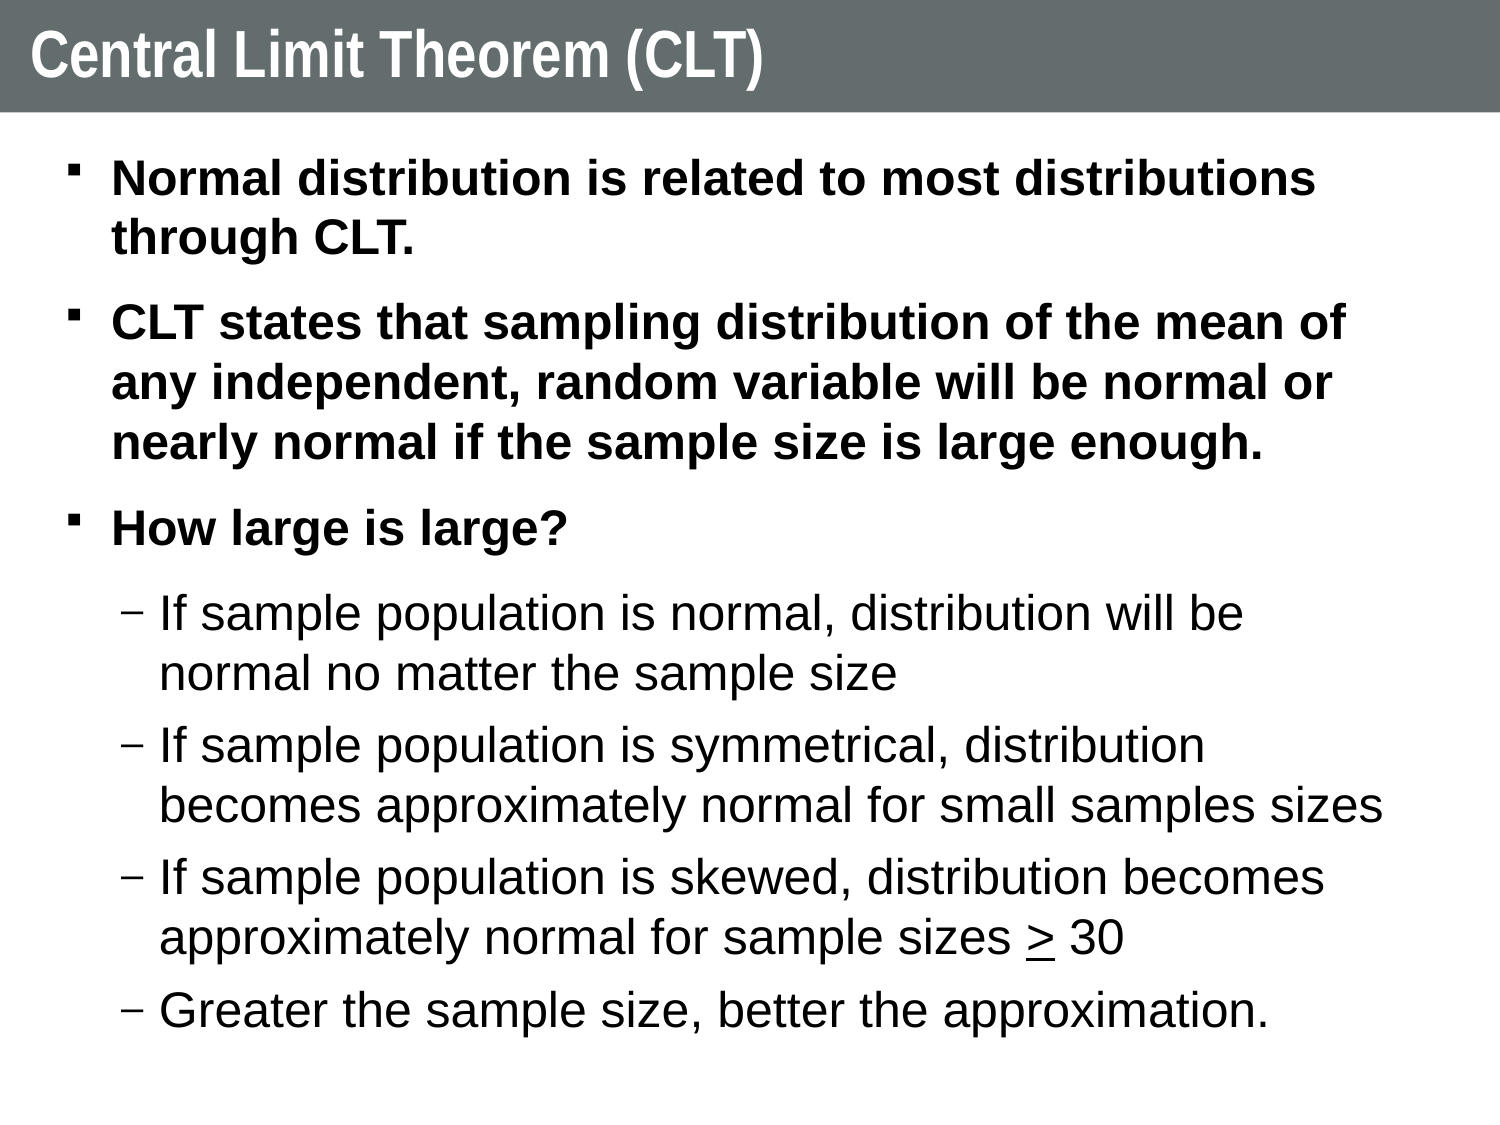

36
# Central Limit Theorem (CLT)
Normal distribution is related to most distributions through CLT.
CLT states that sampling distribution of the mean of any independent, random variable will be normal or nearly normal if the sample size is large enough.
How large is large?
If sample population is normal, distribution will be normal no matter the sample size
If sample population is symmetrical, distribution becomes approximately normal for small samples sizes
If sample population is skewed, distribution becomes approximately normal for sample sizes > 30
Greater the sample size, better the approximation.